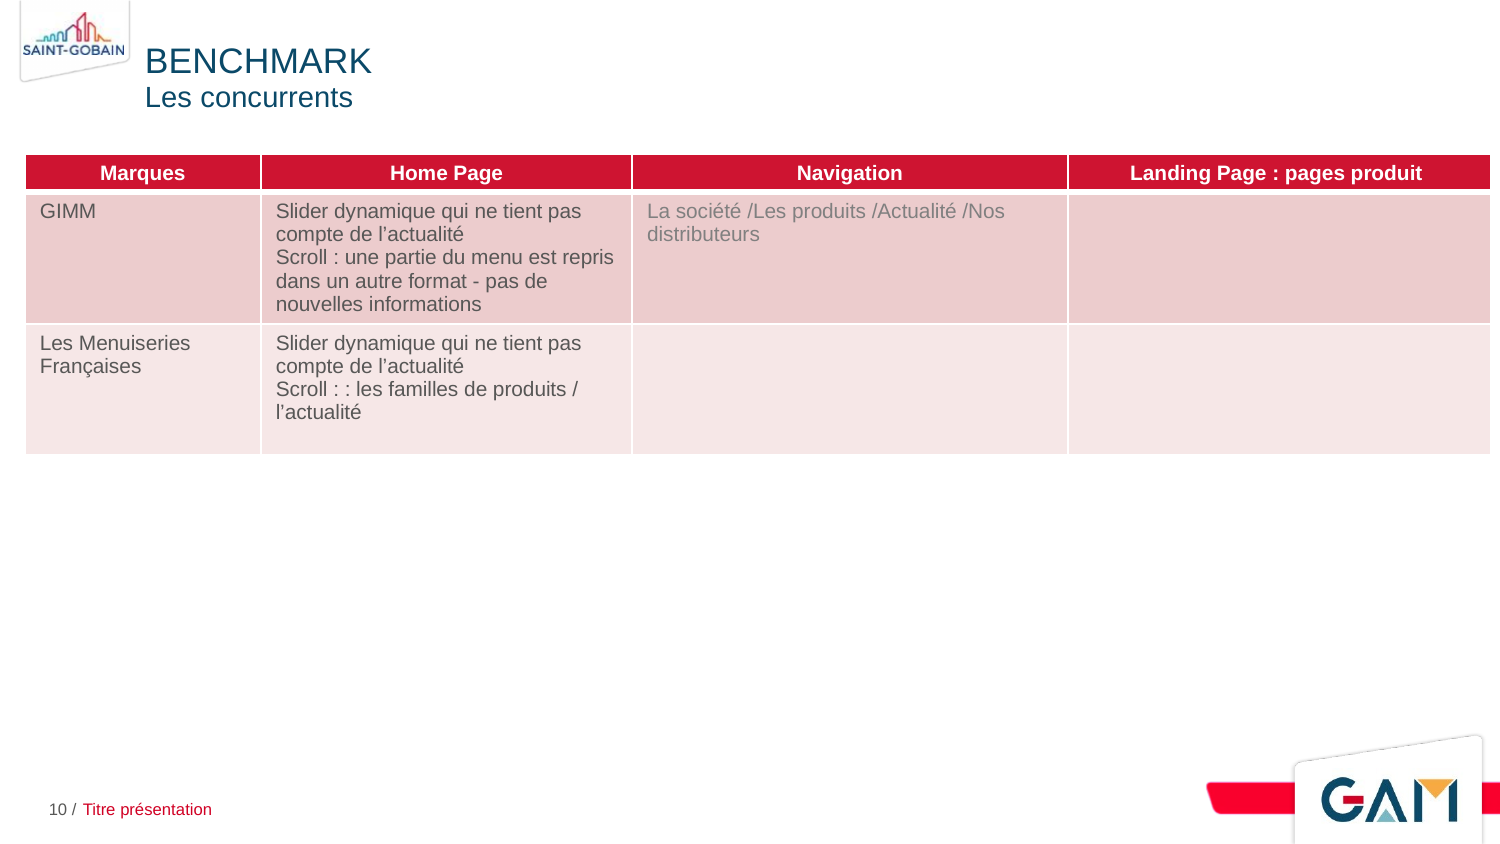

# benchmark
Les concurrents
| Marques | Home Page | Navigation | Landing Page : pages produit |
| --- | --- | --- | --- |
| GIMM | Slider dynamique qui ne tient pas compte de l’actualité Scroll : une partie du menu est repris dans un autre format - pas de nouvelles informations | La société /Les produits /Actualité /Nos distributeurs |  |
| Les Menuiseries Françaises | Slider dynamique qui ne tient pas compte de l’actualité Scroll : : les familles de produits / l’actualité |  |  |
10 /
Titre présentation